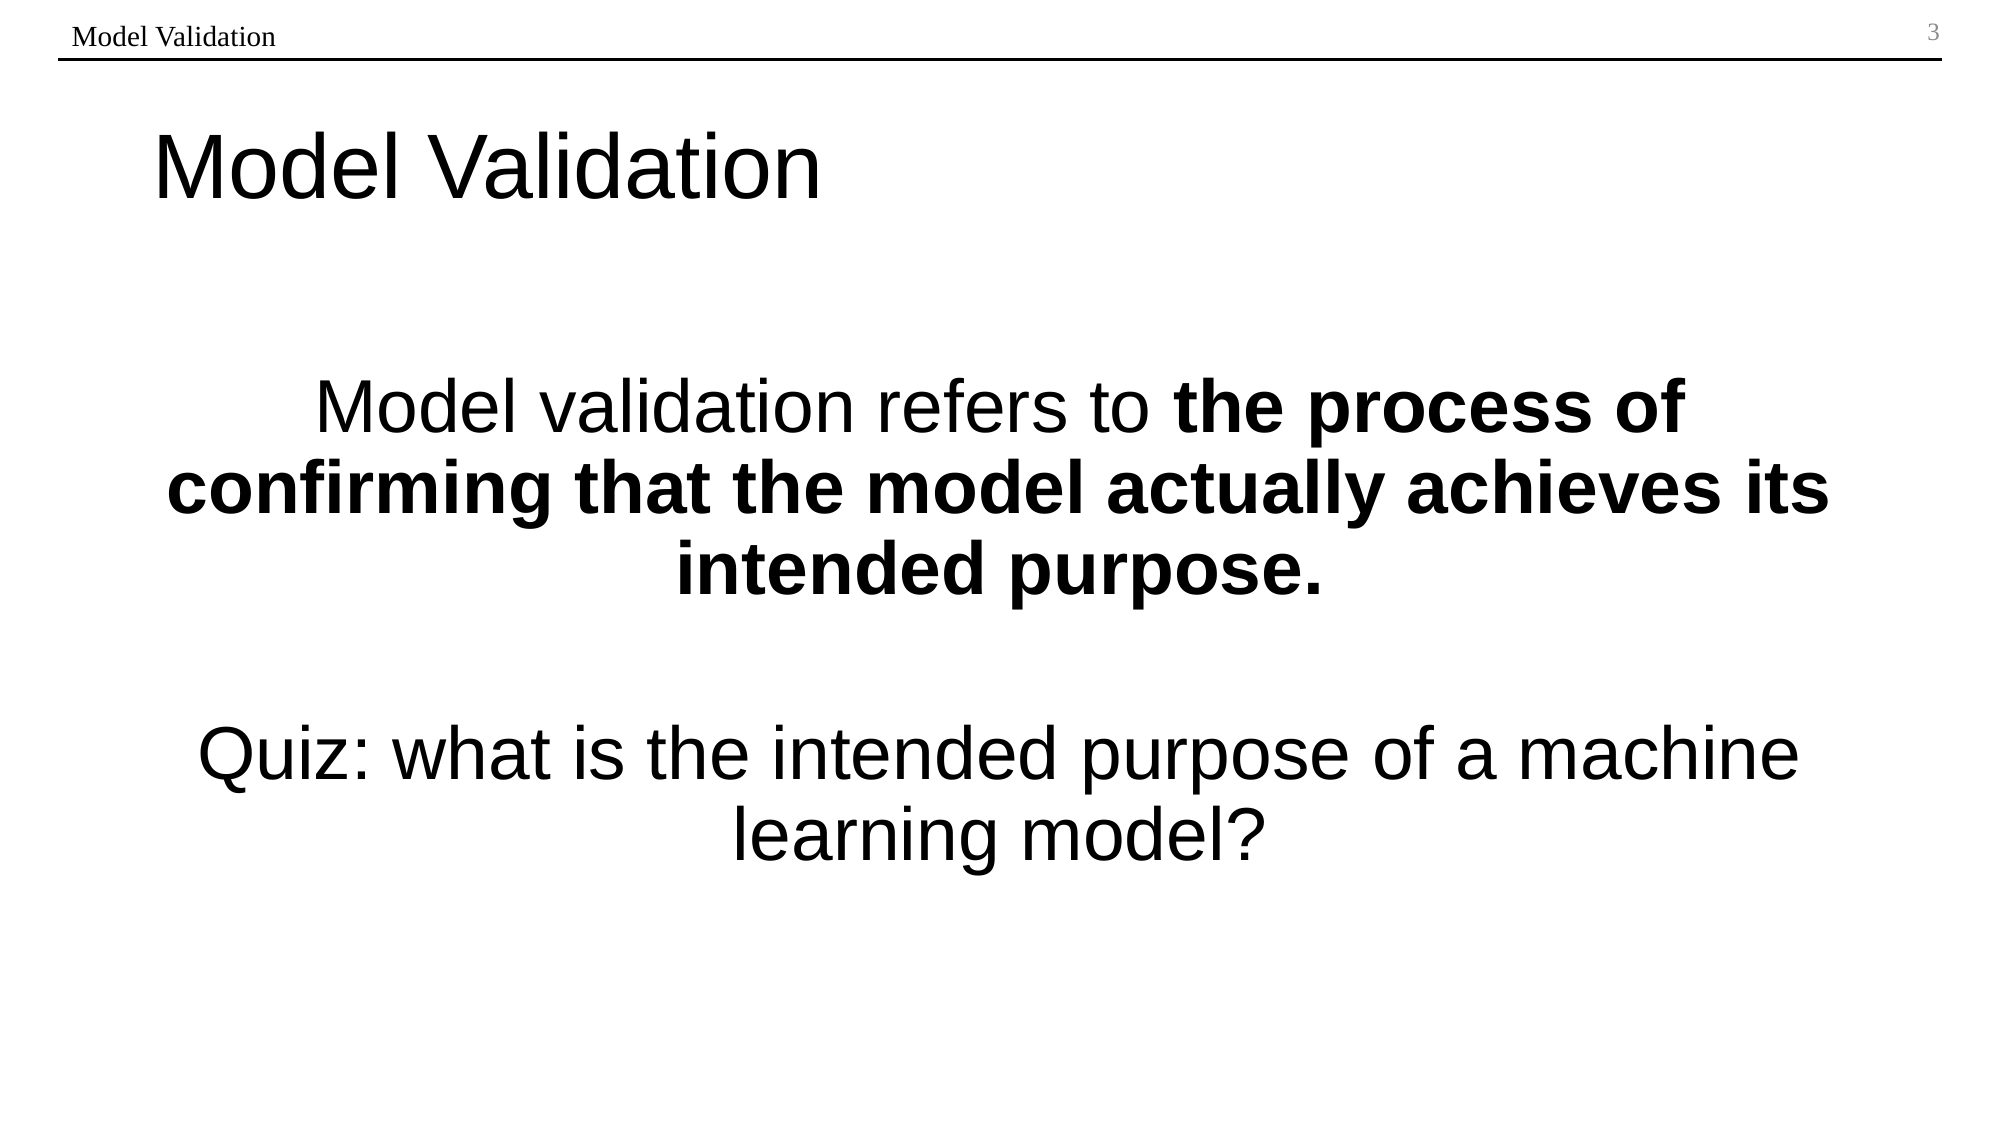

Model Validation
# Model Validation
Model validation refers to the process of confirming that the model actually achieves its intended purpose.

Quiz: what is the intended purpose of a machine learning model?